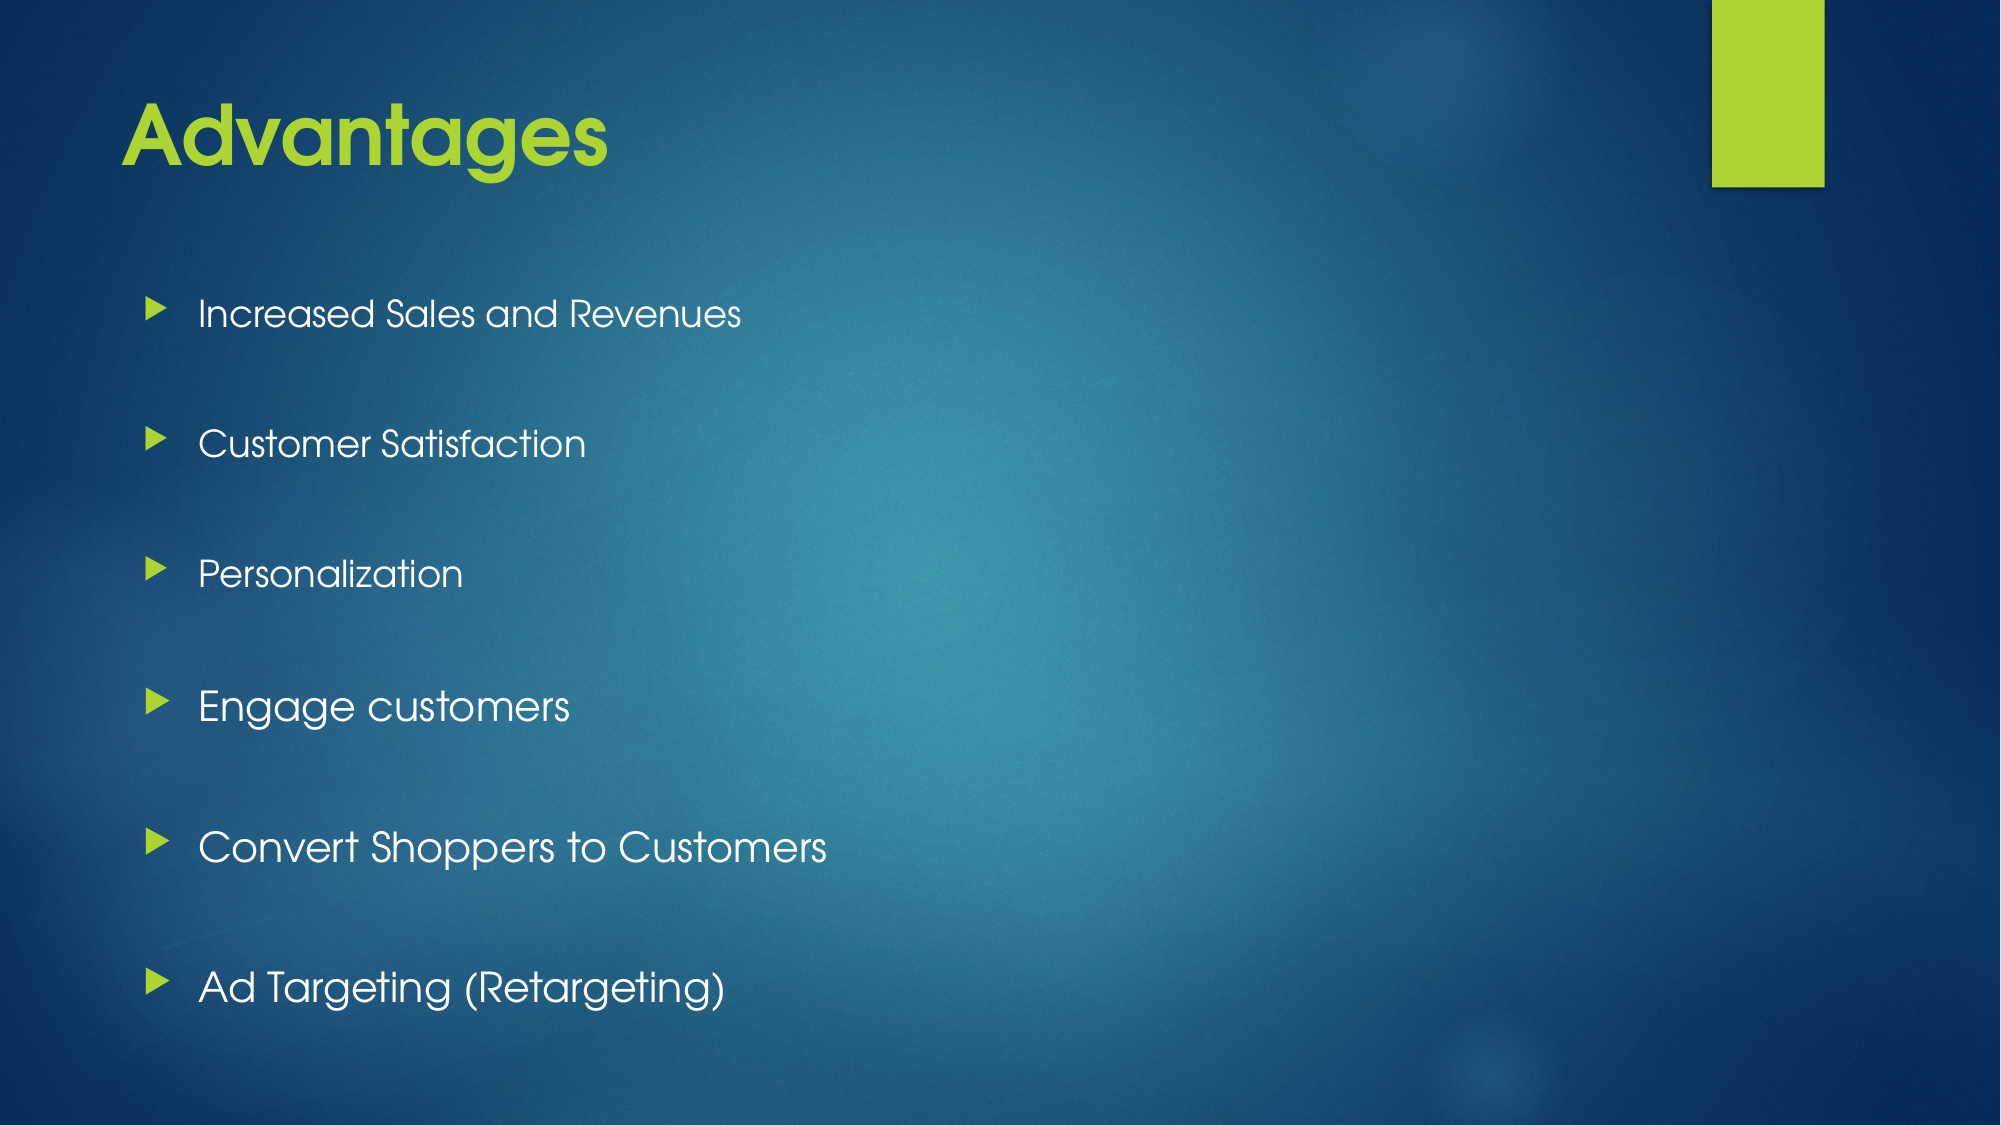

# Advantages
Increased Sales and Revenues

Customer Satisfaction

Personalization

Engage customers

Convert Shoppers to Customers

Ad Targeting (Retargeting)